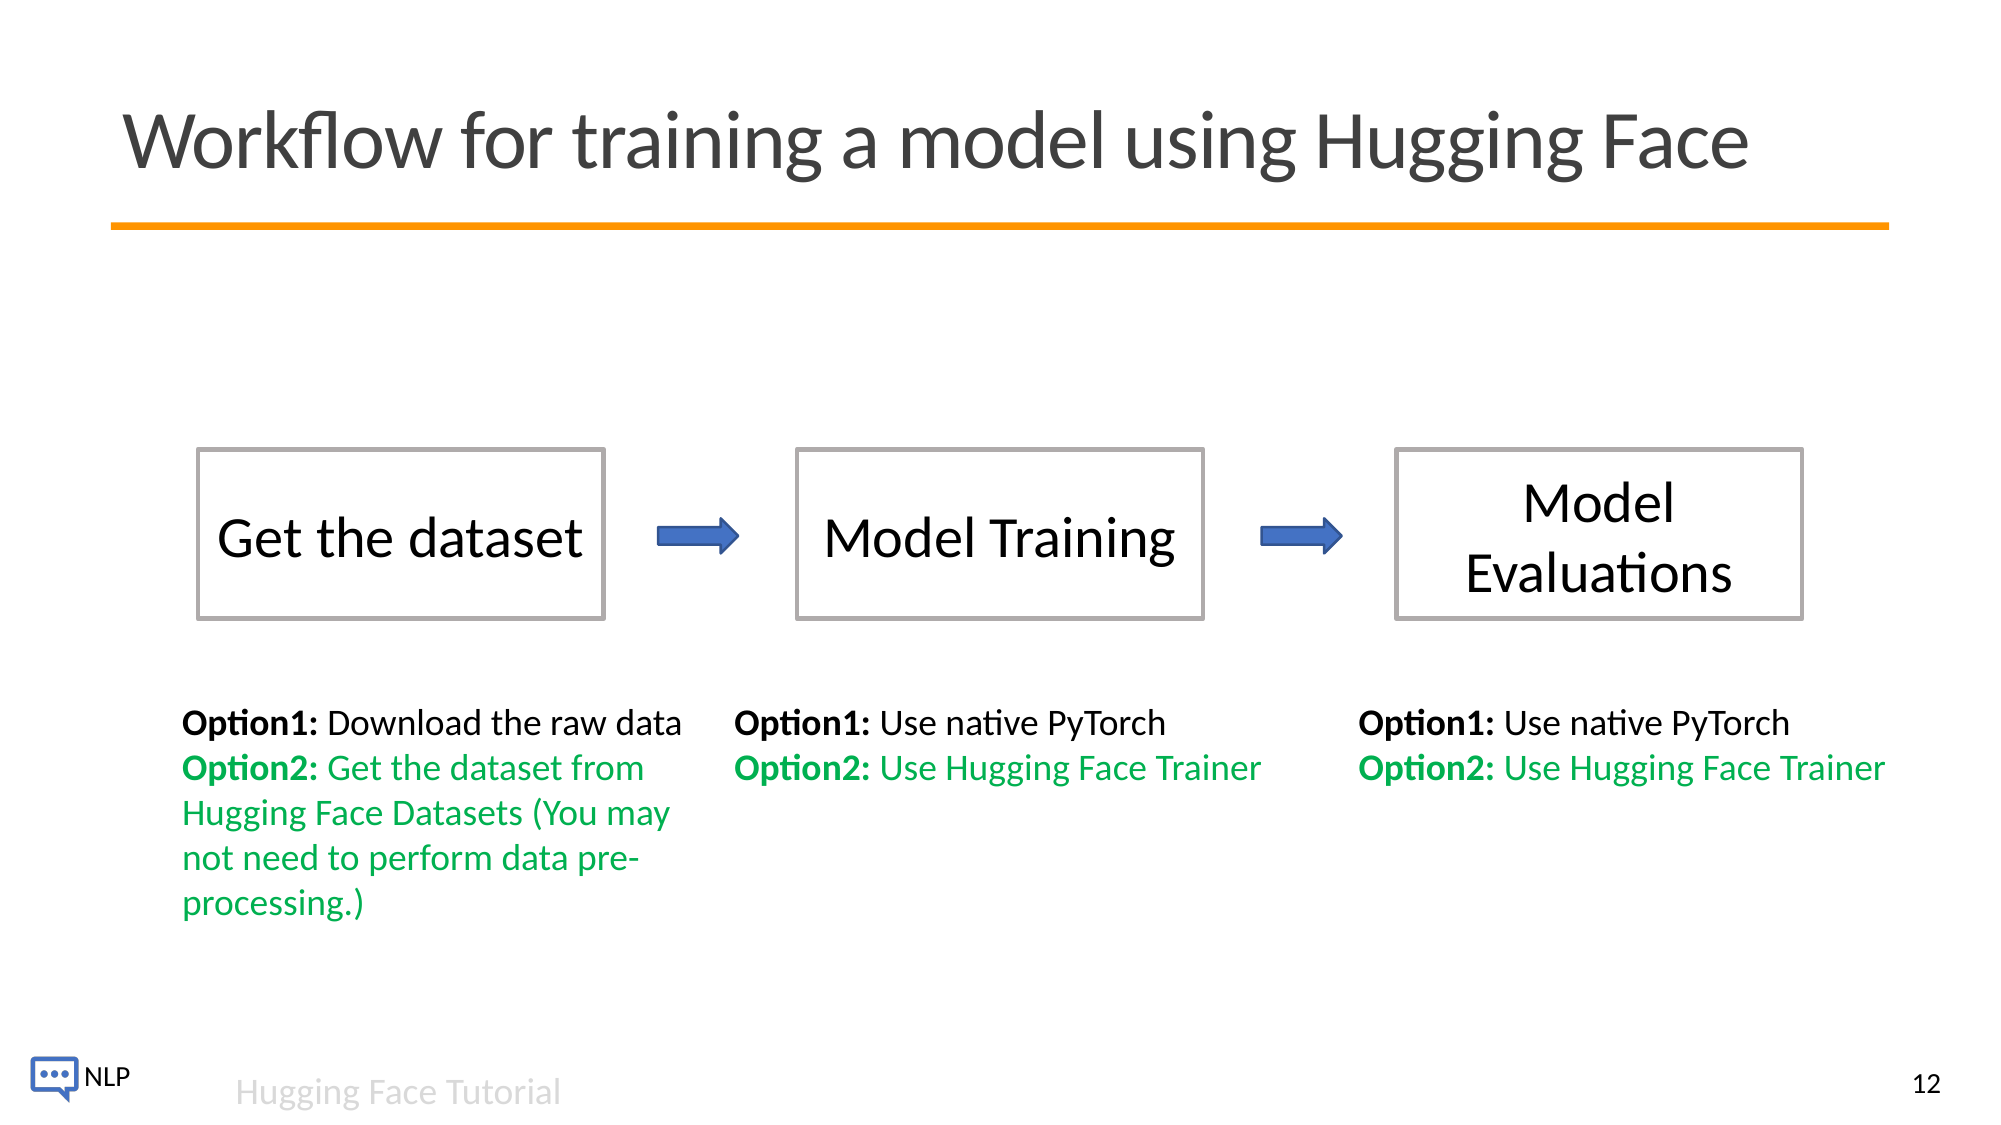

# Workflow for training a model using Hugging Face
Get the dataset
Model Training
Model Evaluations

Option1: Use native PyTorch
Option2: Use Hugging Face Trainer
Option1: Use native PyTorch
Option2: Use Hugging Face Trainer
Option1: Download the raw data
Option2: Get the dataset from Hugging Face Datasets (You may not need to perform data pre-processing.)

12
Hugging Face Tutorial